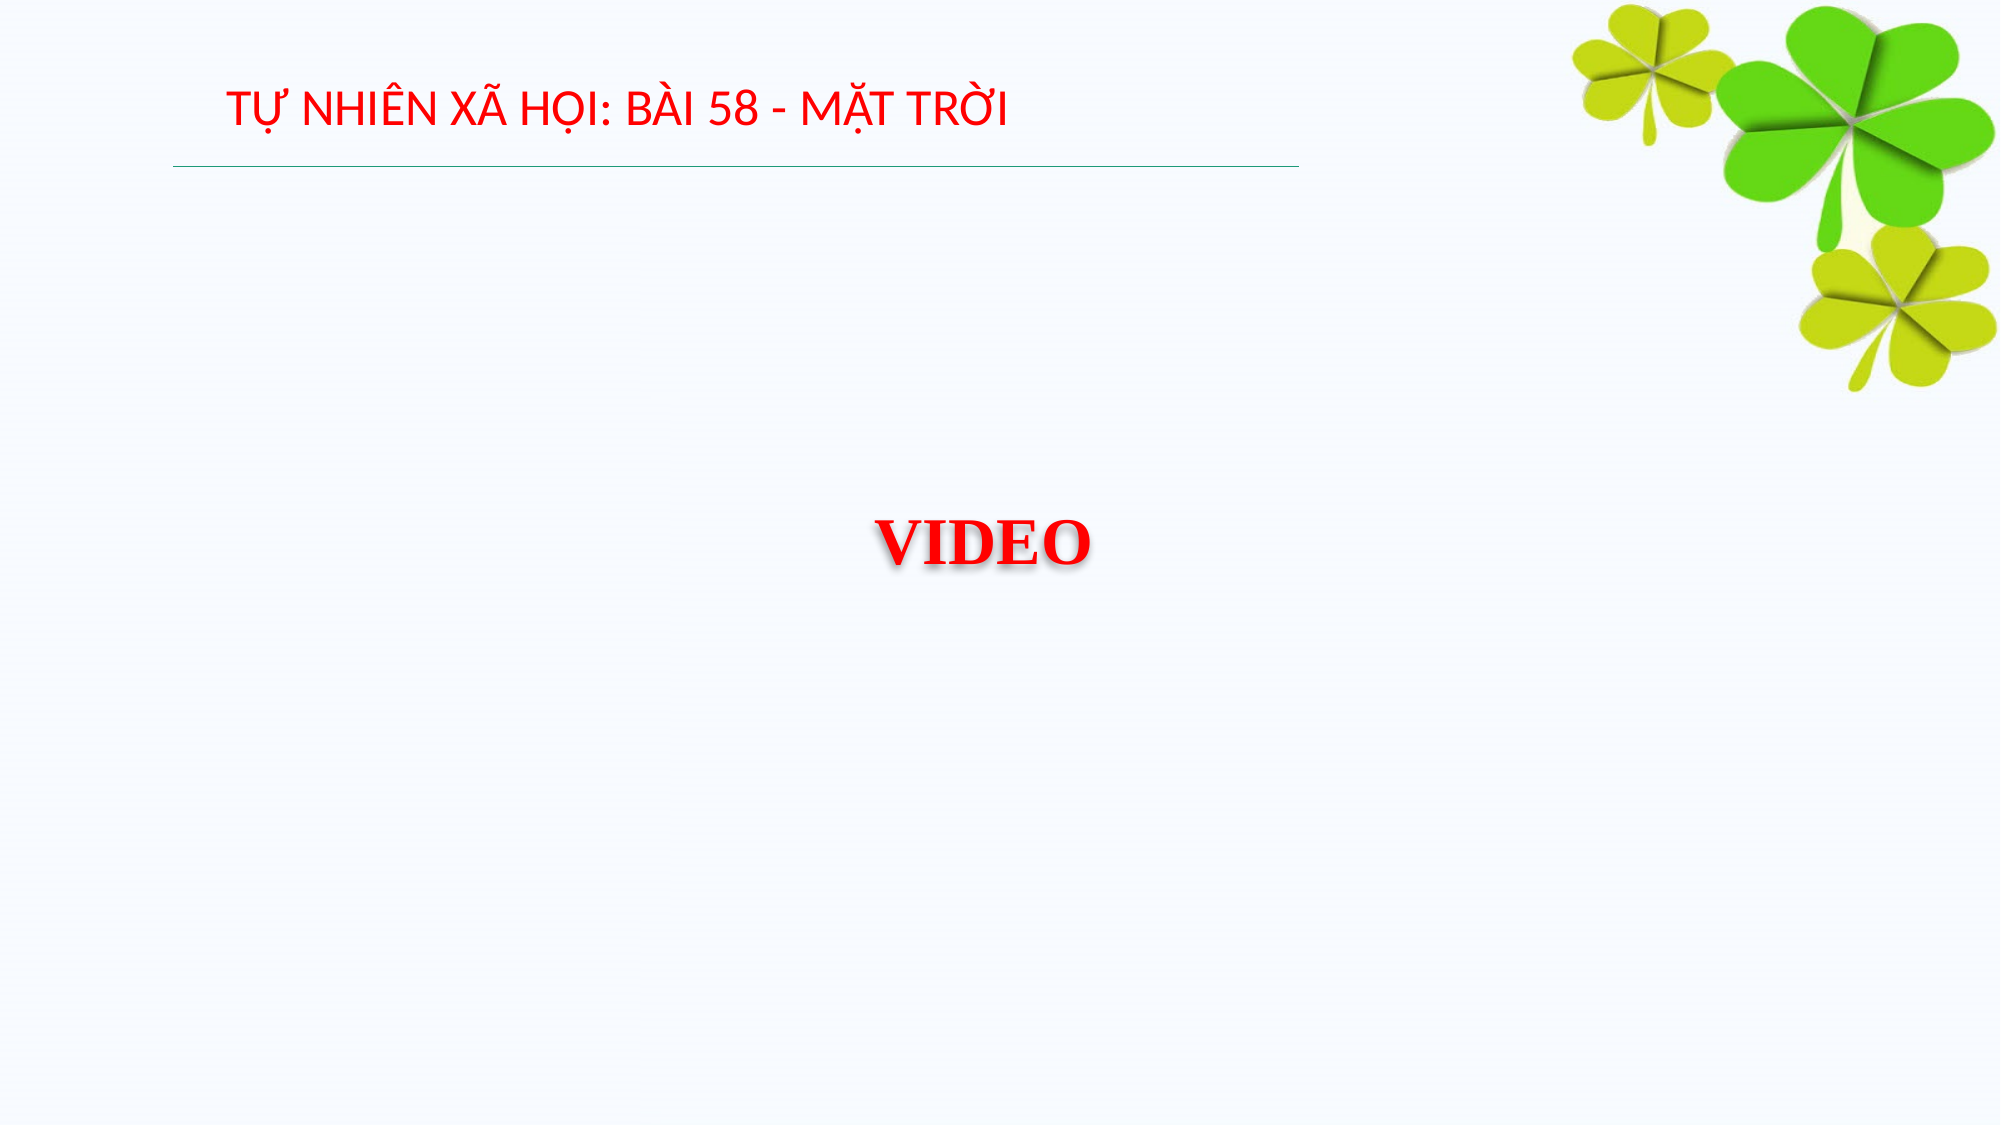

TỰ NHIÊN XÃ HỘI: BÀI 58 - MẶT TRỜI
VIDEO